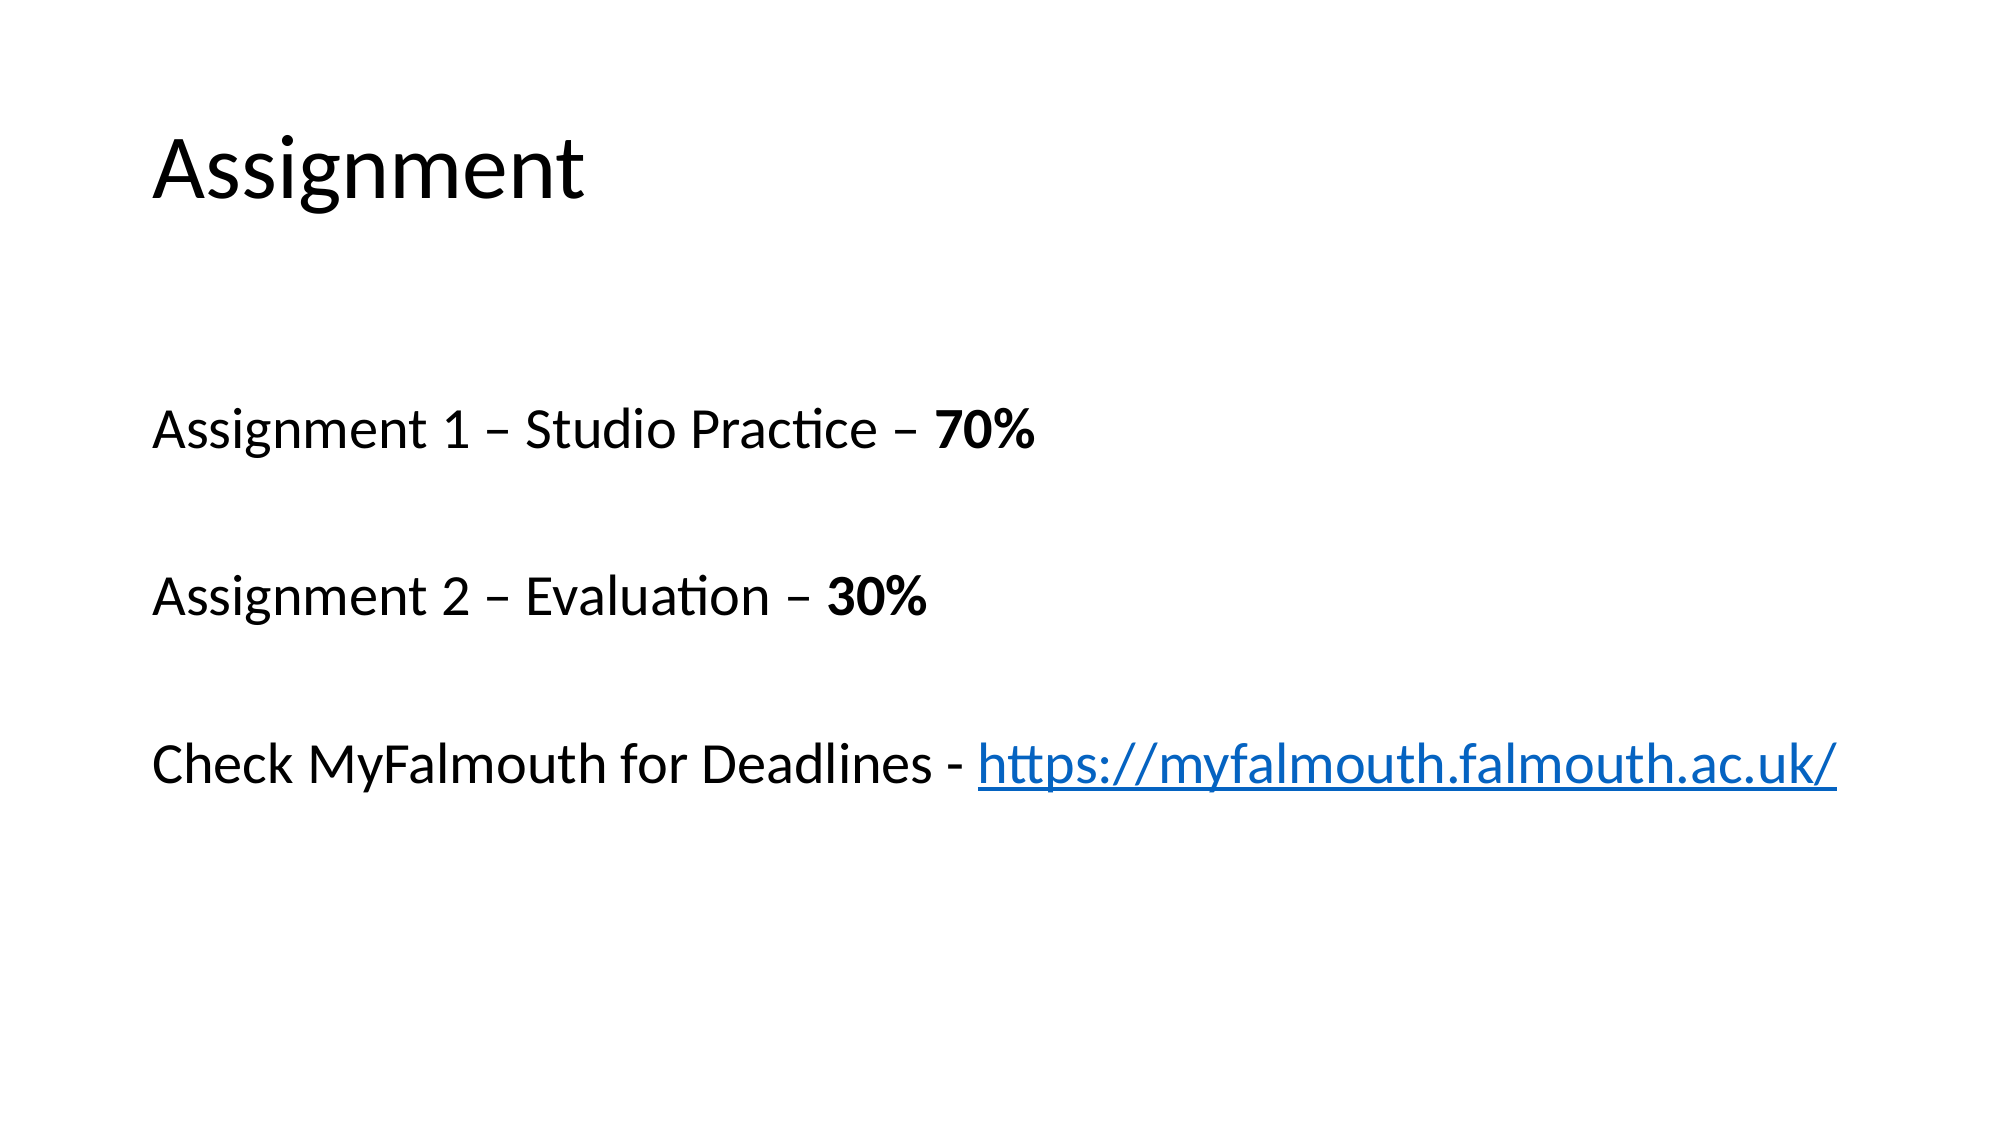

# Assignment

Assignment 1 – Studio Practice – 70%

Assignment 2 – Evaluation – 30%

Check MyFalmouth for Deadlines - https://myfalmouth.falmouth.ac.uk/